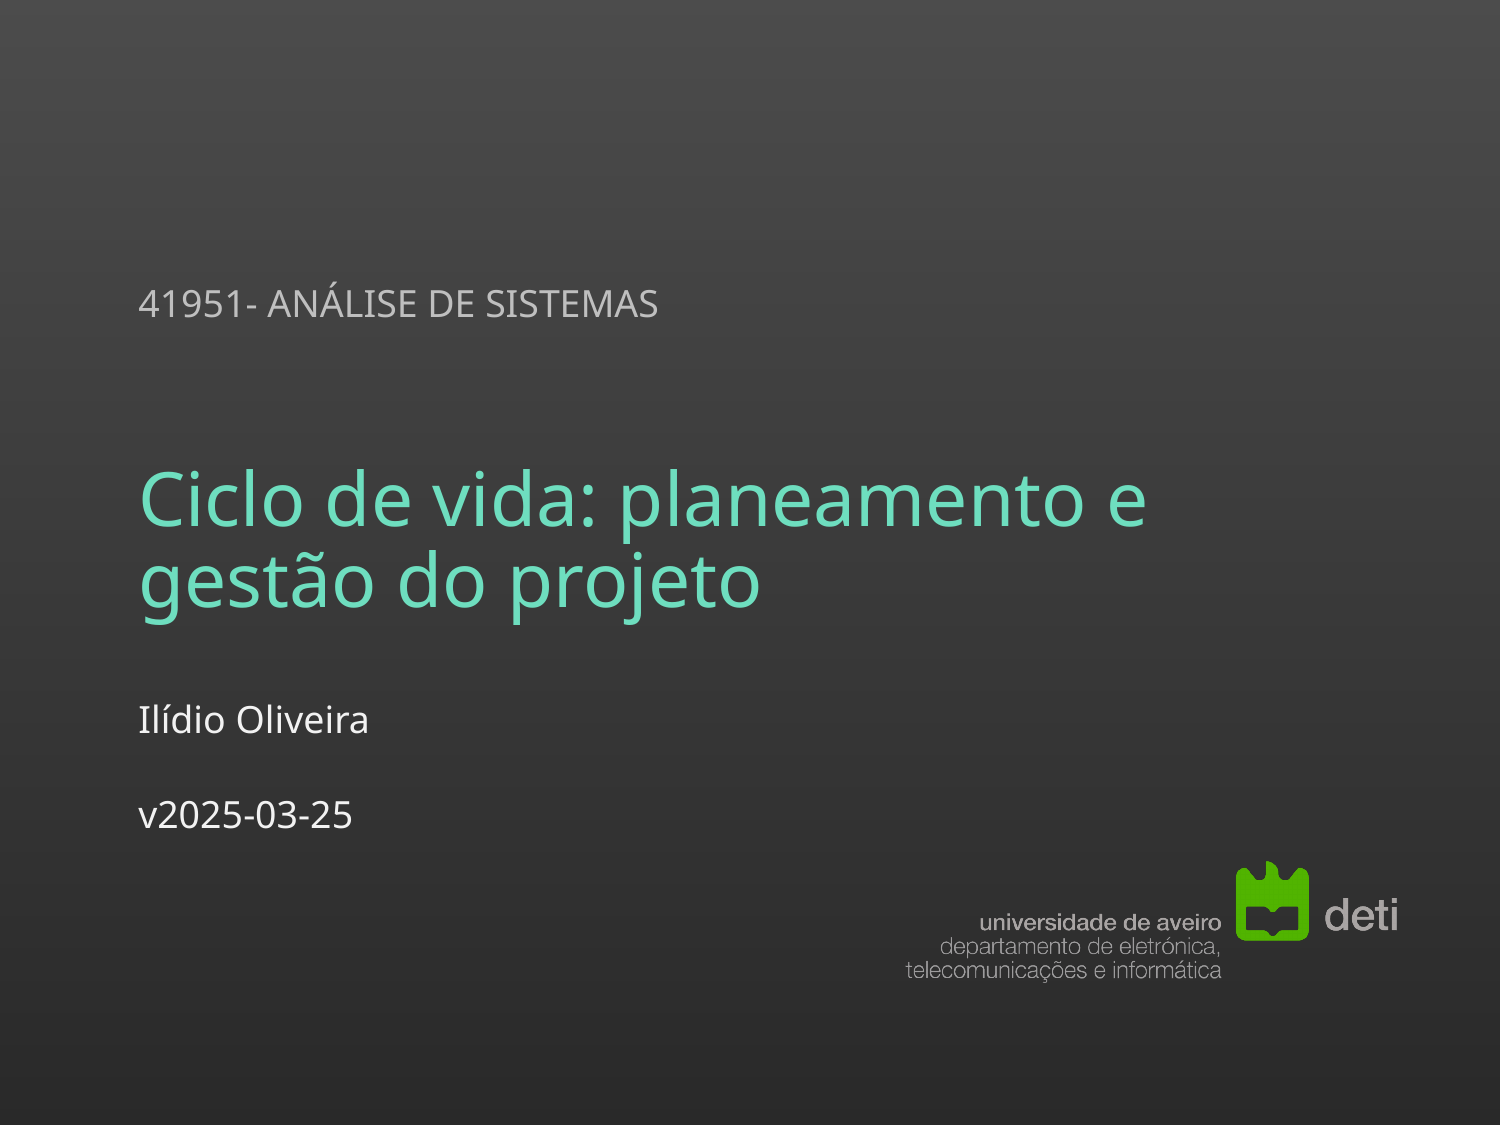

41951- ANÁLISE DE SISTEMAS
# Ciclo de vida: planeamento e gestão do projeto
Ilídio Oliveira
v2025-03-25